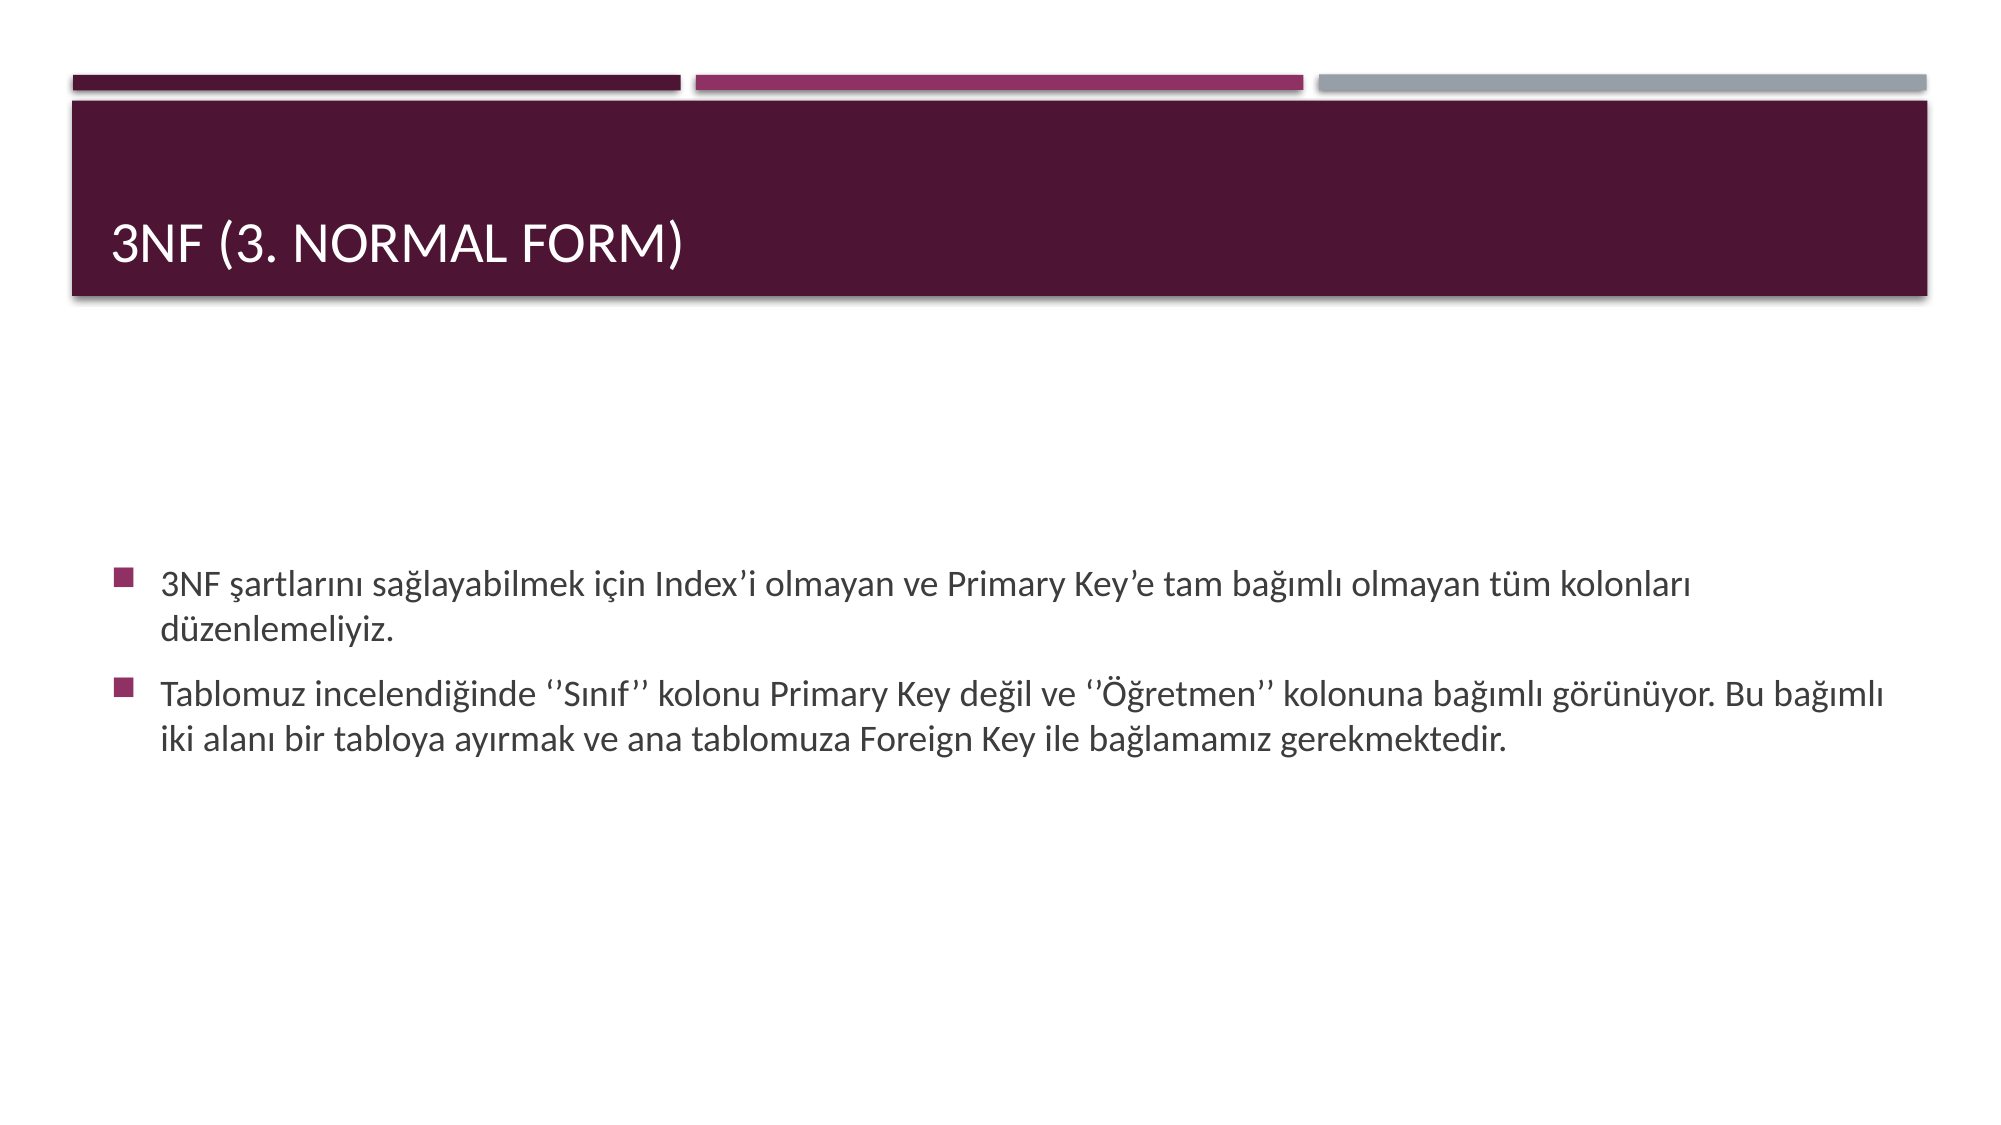

# 3nf (3. normal form)
3NF şartlarını sağlayabilmek için Index’i olmayan ve Primary Key’e tam bağımlı olmayan tüm kolonları düzenlemeliyiz.
Tablomuz incelendiğinde ‘’Sınıf’’ kolonu Primary Key değil ve ‘’Öğretmen’’ kolonuna bağımlı görünüyor. Bu bağımlı iki alanı bir tabloya ayırmak ve ana tablomuza Foreign Key ile bağlamamız gerekmektedir.